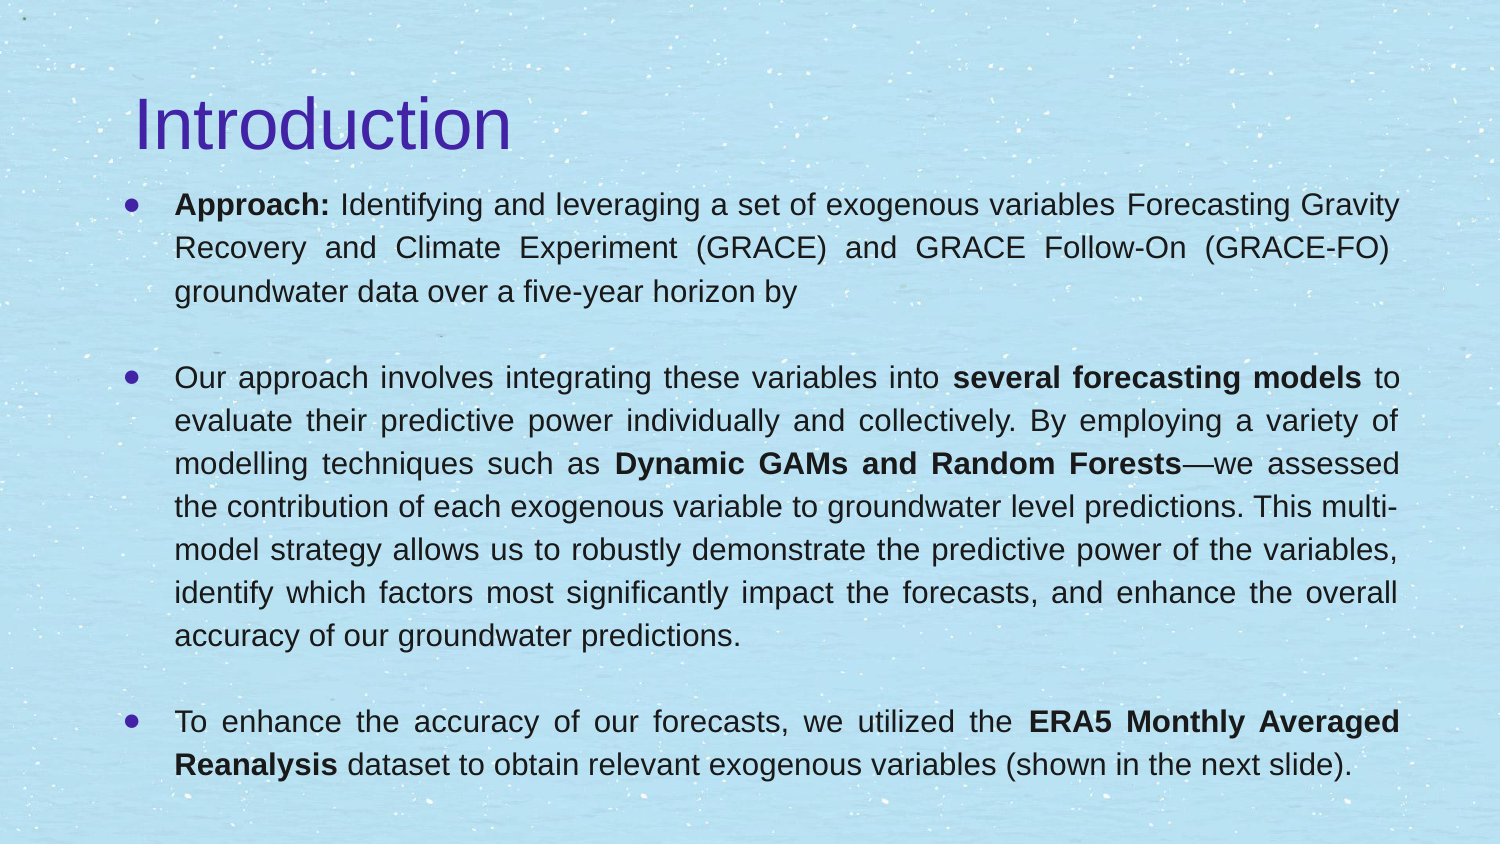

# Introduction
Approach: Identifying and leveraging a set of exogenous variables Forecasting Gravity Recovery and Climate Experiment (GRACE) and GRACE Follow-On (GRACE-FO)  groundwater data over a five-year horizon by

Our approach involves integrating these variables into several forecasting models to evaluate their predictive power individually and collectively. By employing a variety of modelling techniques such as Dynamic GAMs and Random Forests—we assessed the contribution of each exogenous variable to groundwater level predictions. This multi-model strategy allows us to robustly demonstrate the predictive power of the variables, identify which factors most significantly impact the forecasts, and enhance the overall accuracy of our groundwater predictions.

To enhance the accuracy of our forecasts, we utilized the ERA5 Monthly Averaged Reanalysis dataset to obtain relevant exogenous variables (shown in the next slide).